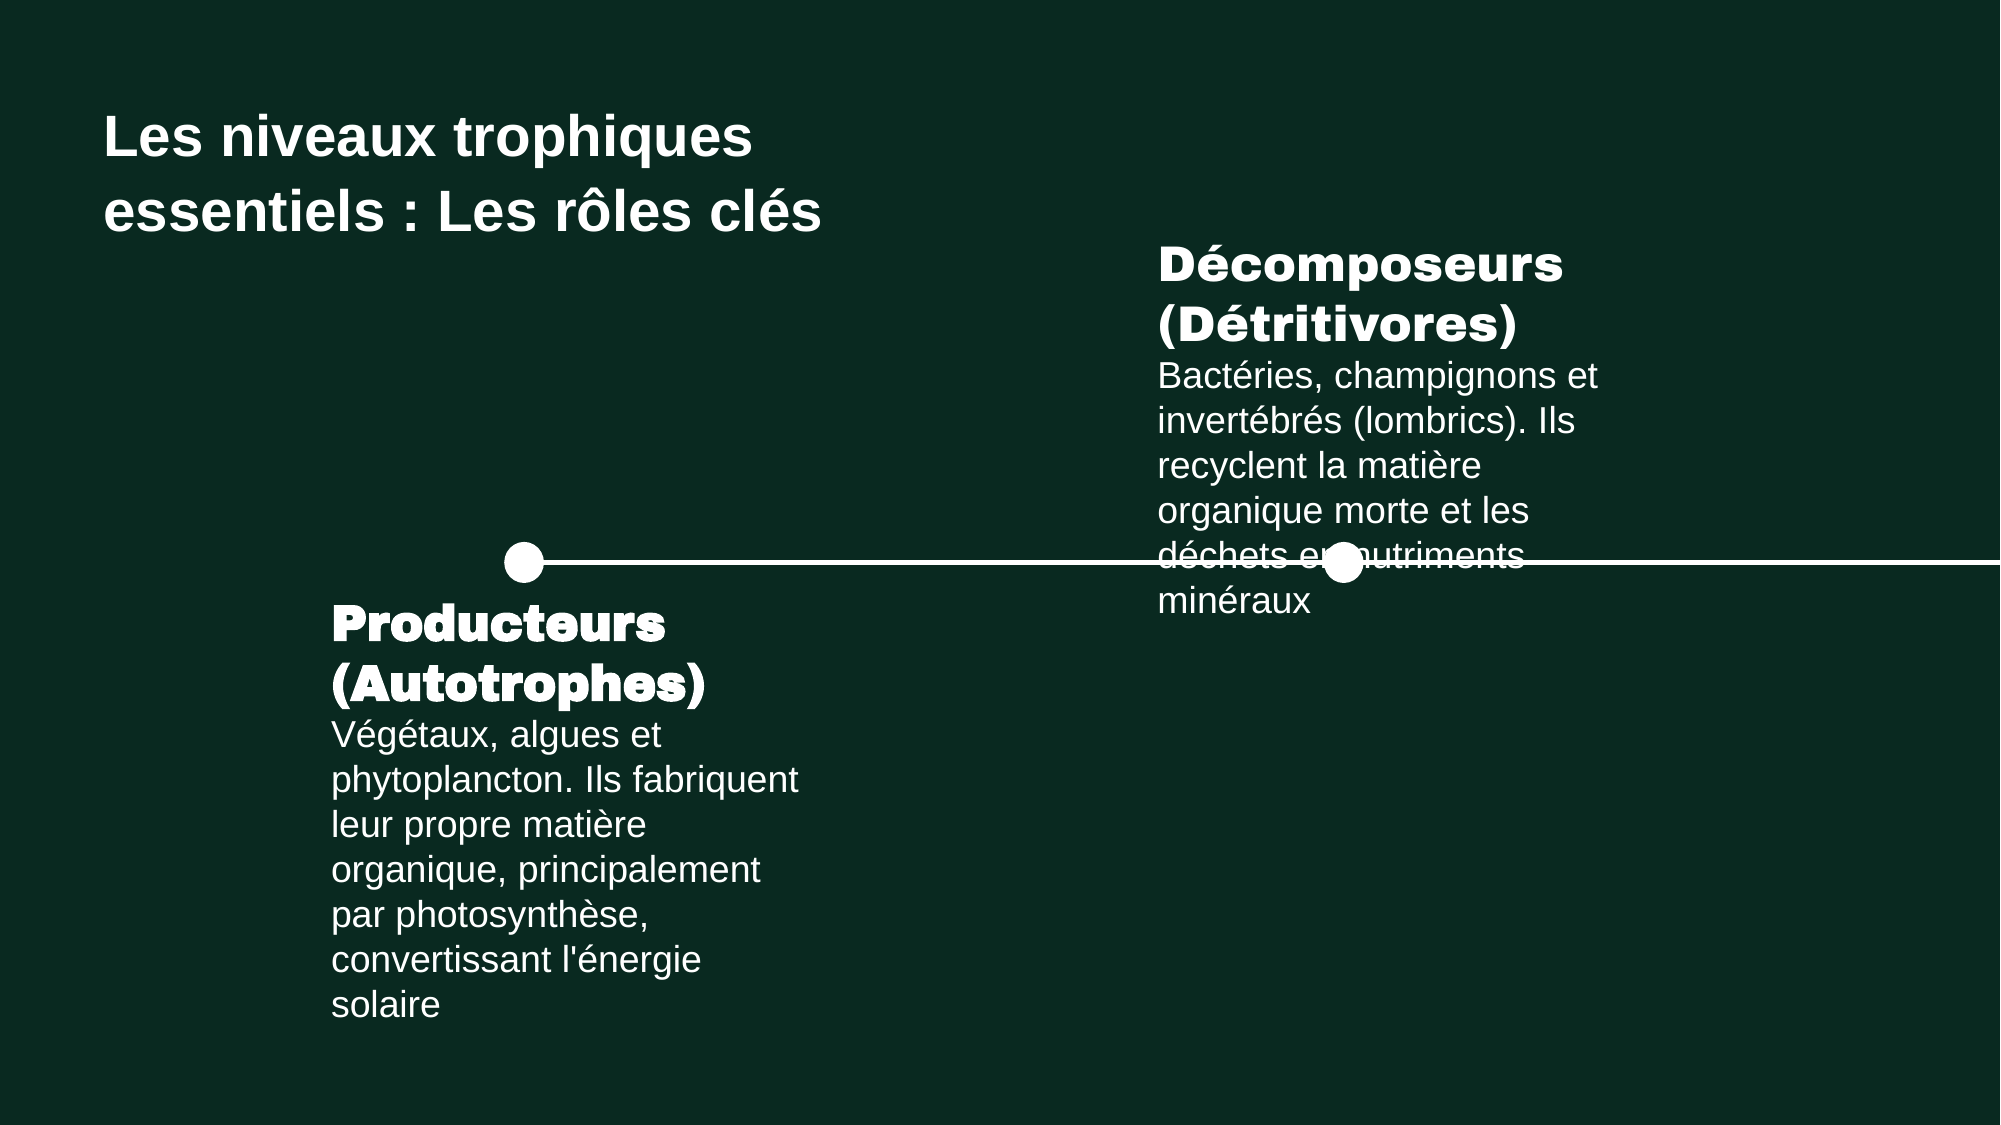

Les niveaux trophiques essentiels : Les rôles clés
Décomposeurs (Détritivores)
Bactéries, champignons et invertébrés (lombrics). Ils recyclent la matière organique morte et les déchets en nutriments minéraux

Producteurs (Autotrophes)
Végétaux, algues et phytoplancton. Ils fabriquent leur propre matière organique, principalement par photosynthèse, convertissant l'énergie solaire